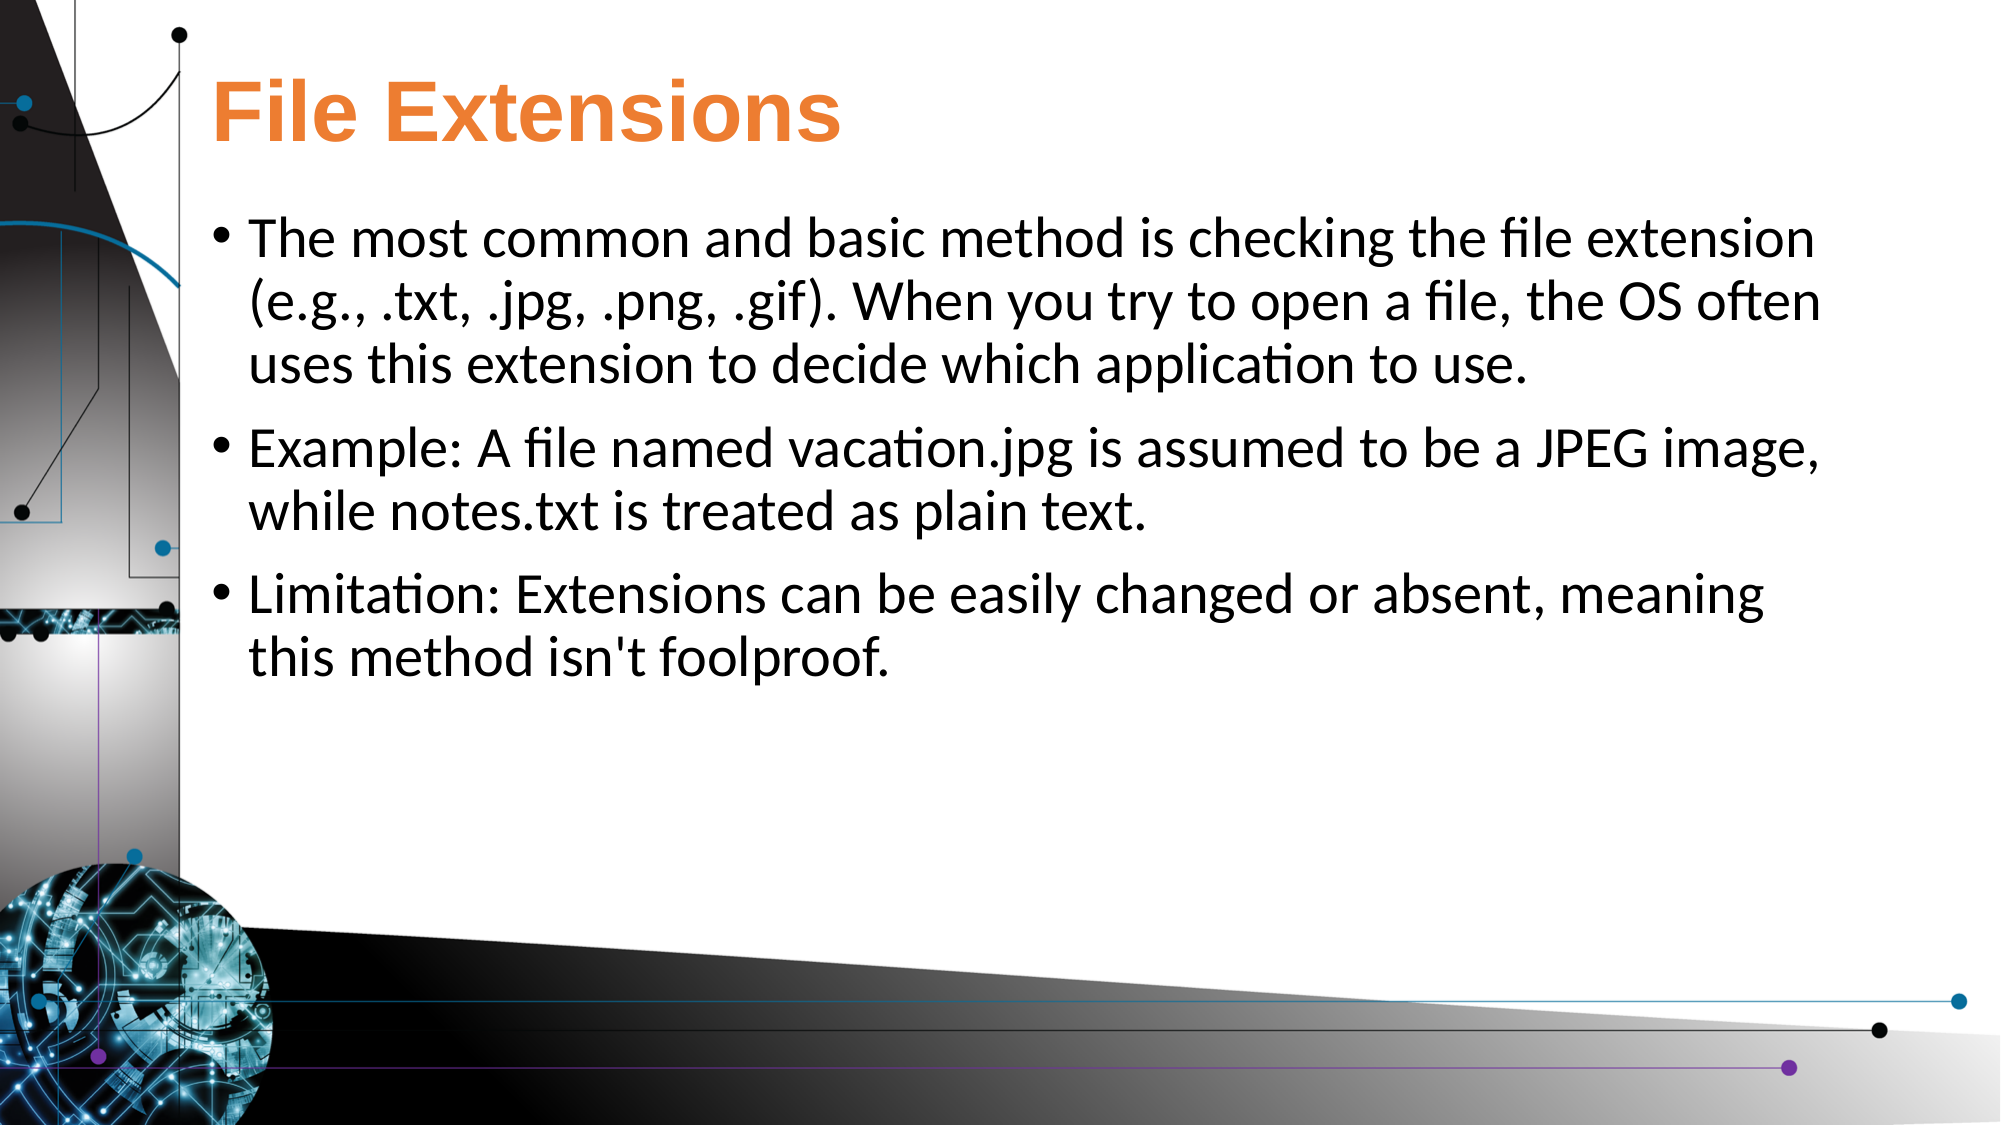

# File Extensions
The most common and basic method is checking the file extension (e.g., .txt, .jpg, .png, .gif). When you try to open a file, the OS often uses this extension to decide which application to use.
Example: A file named vacation.jpg is assumed to be a JPEG image, while notes.txt is treated as plain text.
Limitation: Extensions can be easily changed or absent, meaning this method isn't foolproof.